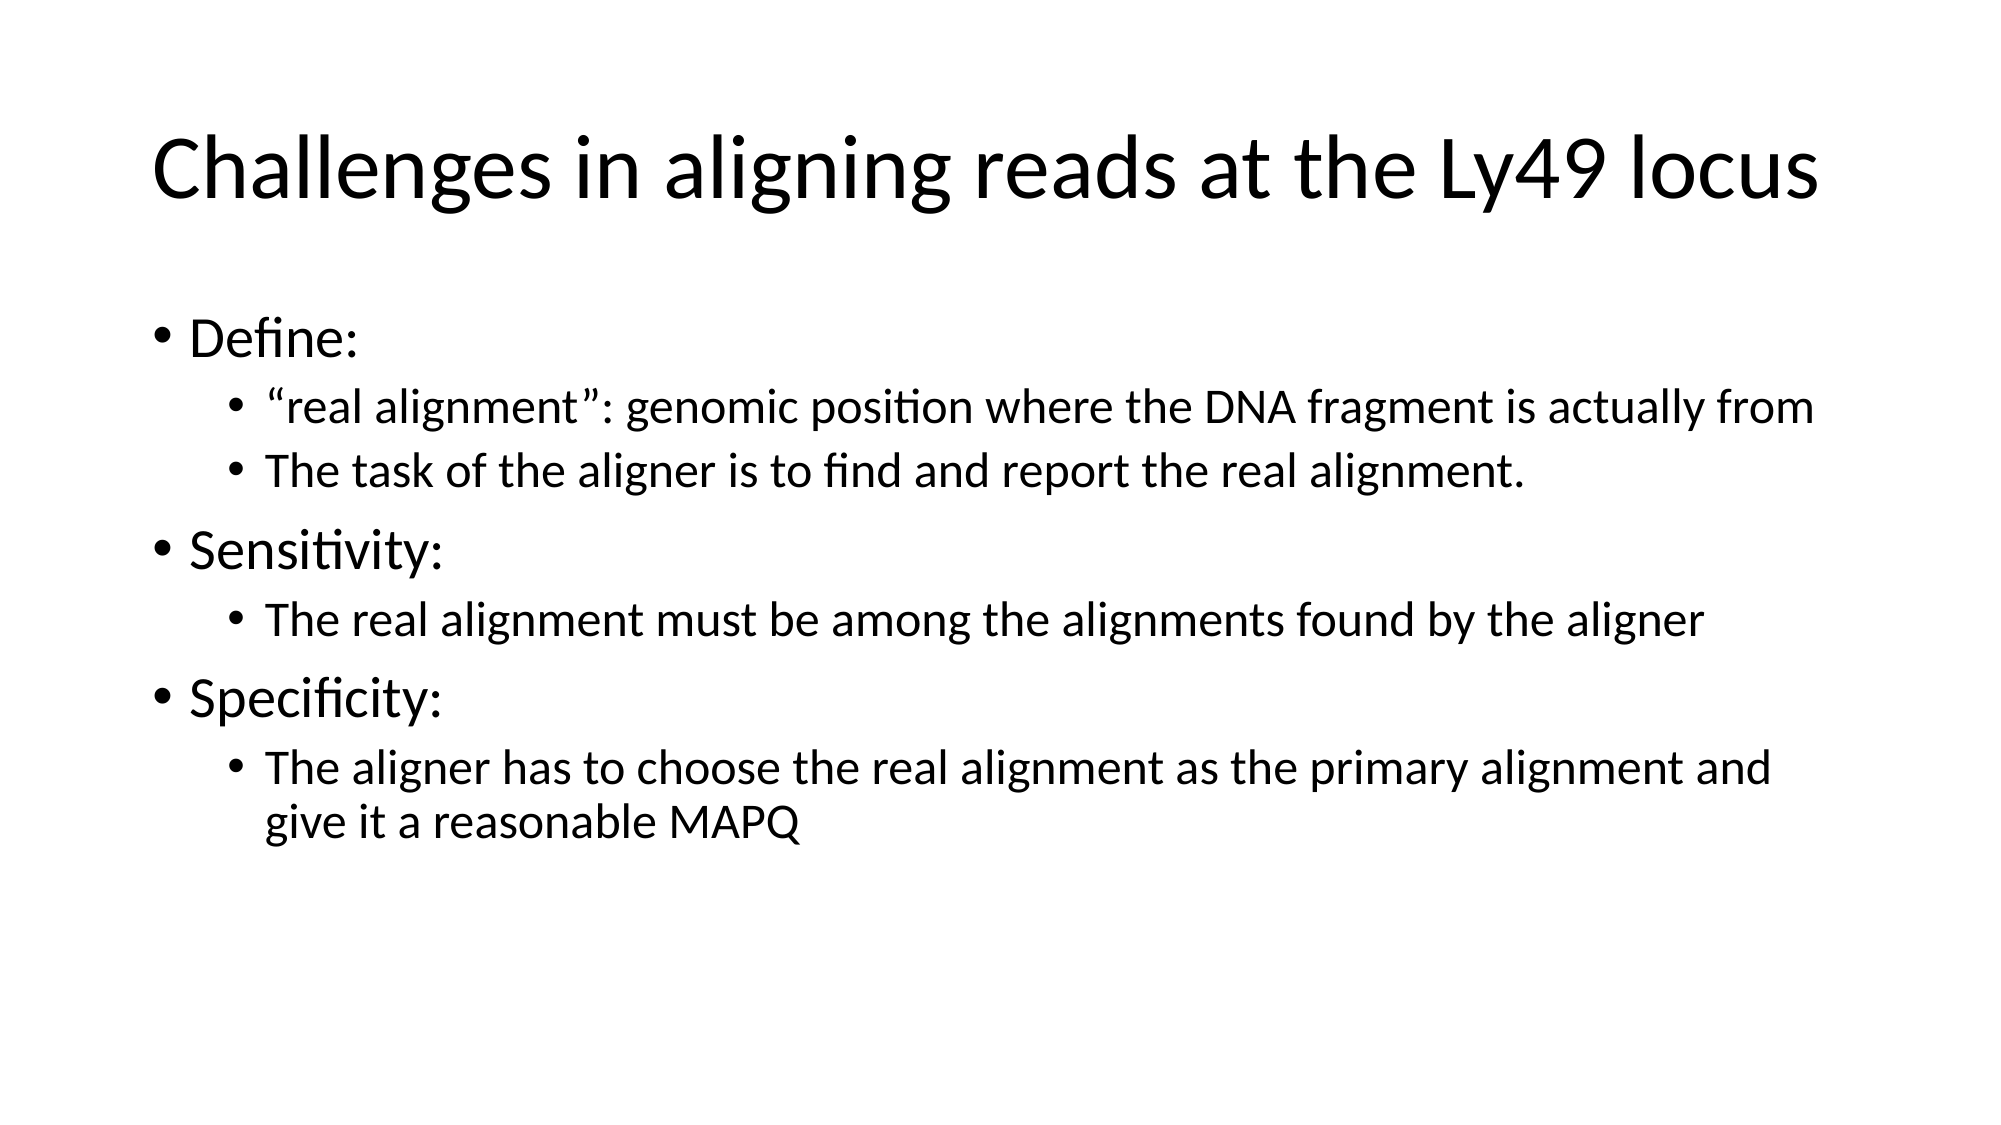

# Challenges in aligning reads at the Ly49 locus
Define:
“real alignment”: genomic position where the DNA fragment is actually from
The task of the aligner is to find and report the real alignment.
Sensitivity:
The real alignment must be among the alignments found by the aligner
Specificity:
The aligner has to choose the real alignment as the primary alignment and give it a reasonable MAPQ